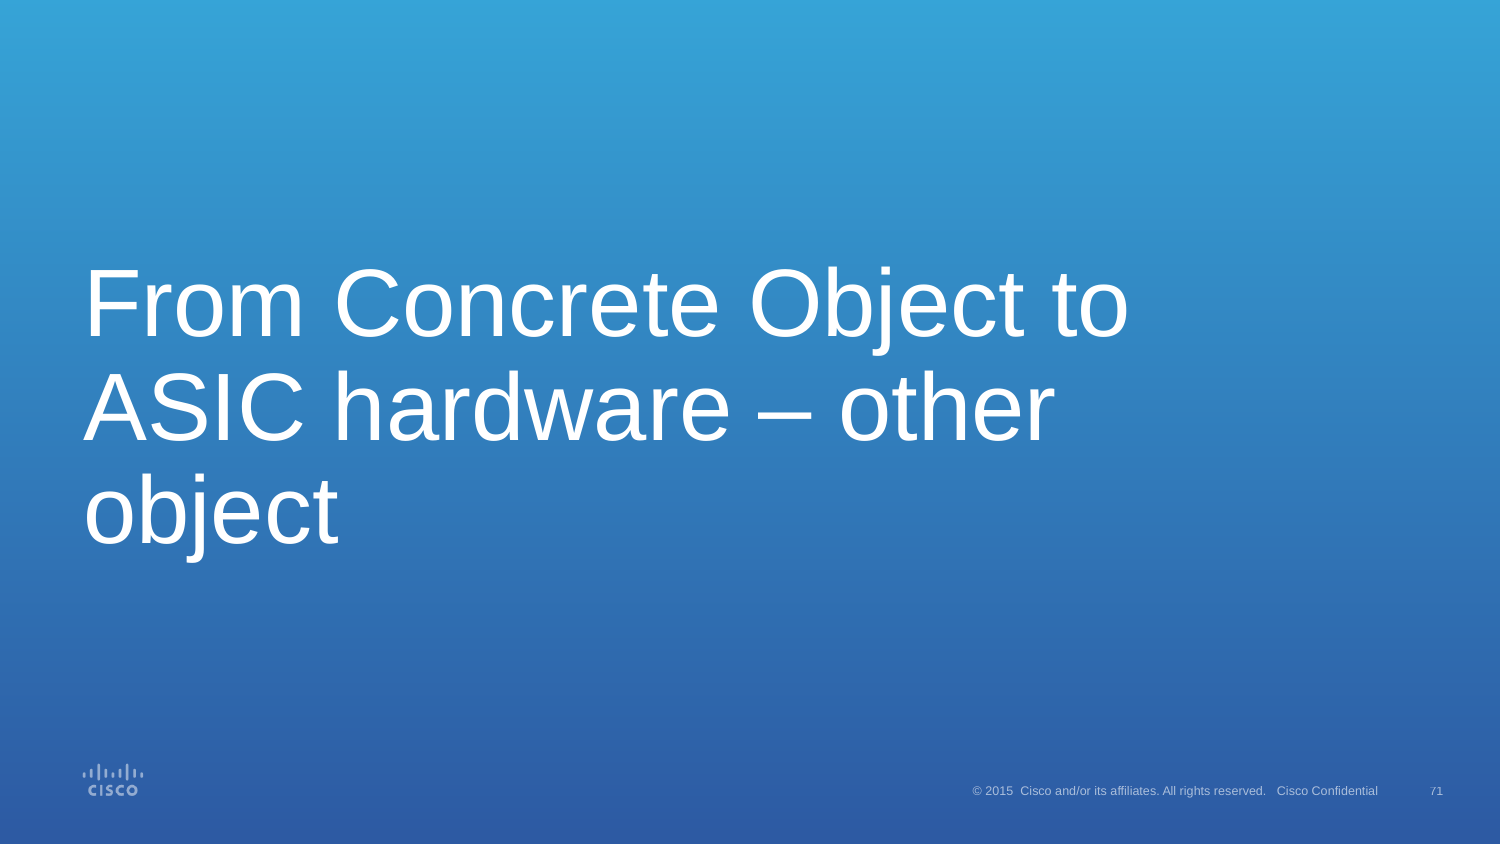

# From Concrete Object to ASIC hardware – other object